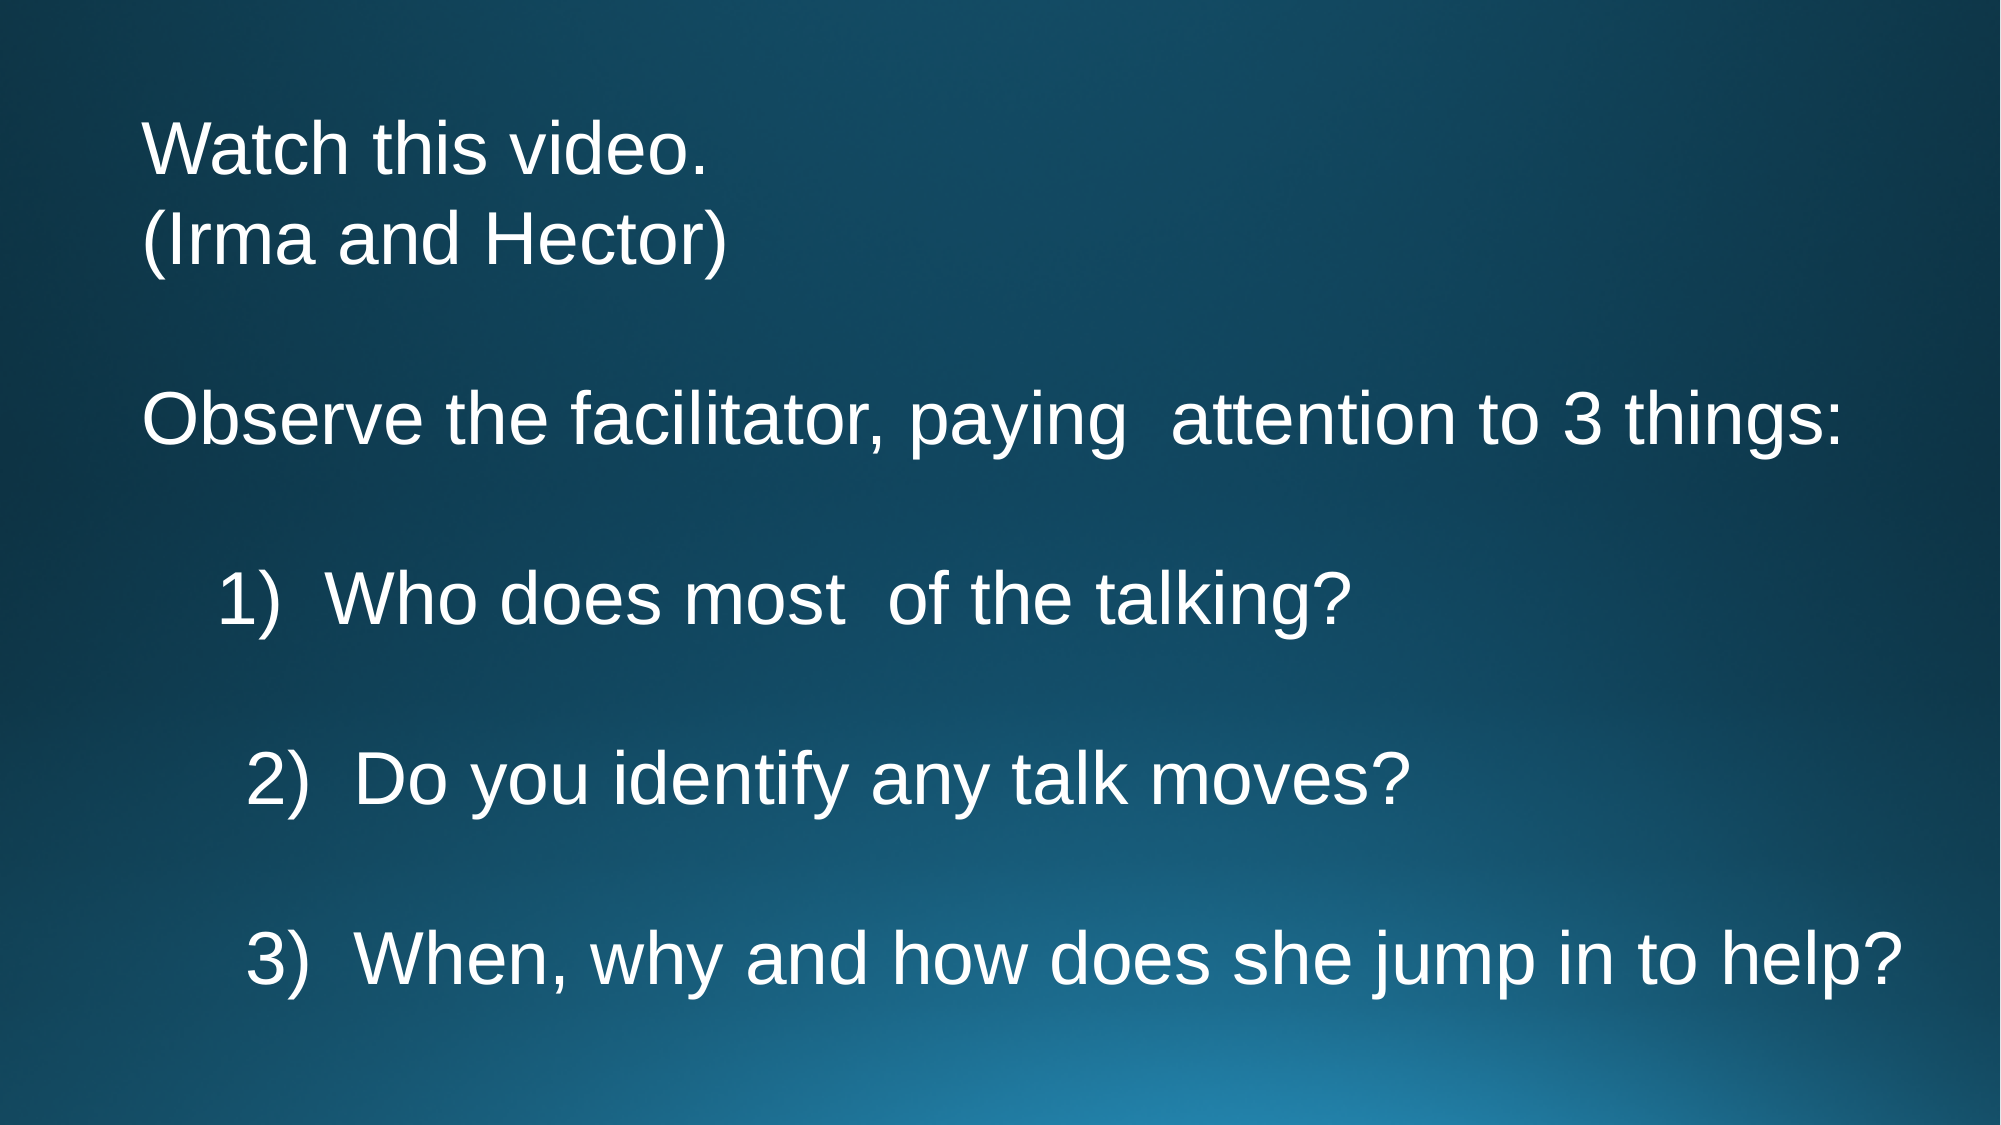

Watch this video.
(Irma and Hector)

Observe the facilitator, paying  attention to 3 things:

  Who does most  of the talking?

     2)  Do you identify any talk moves?

     3)  When, why and how does she jump in to help?